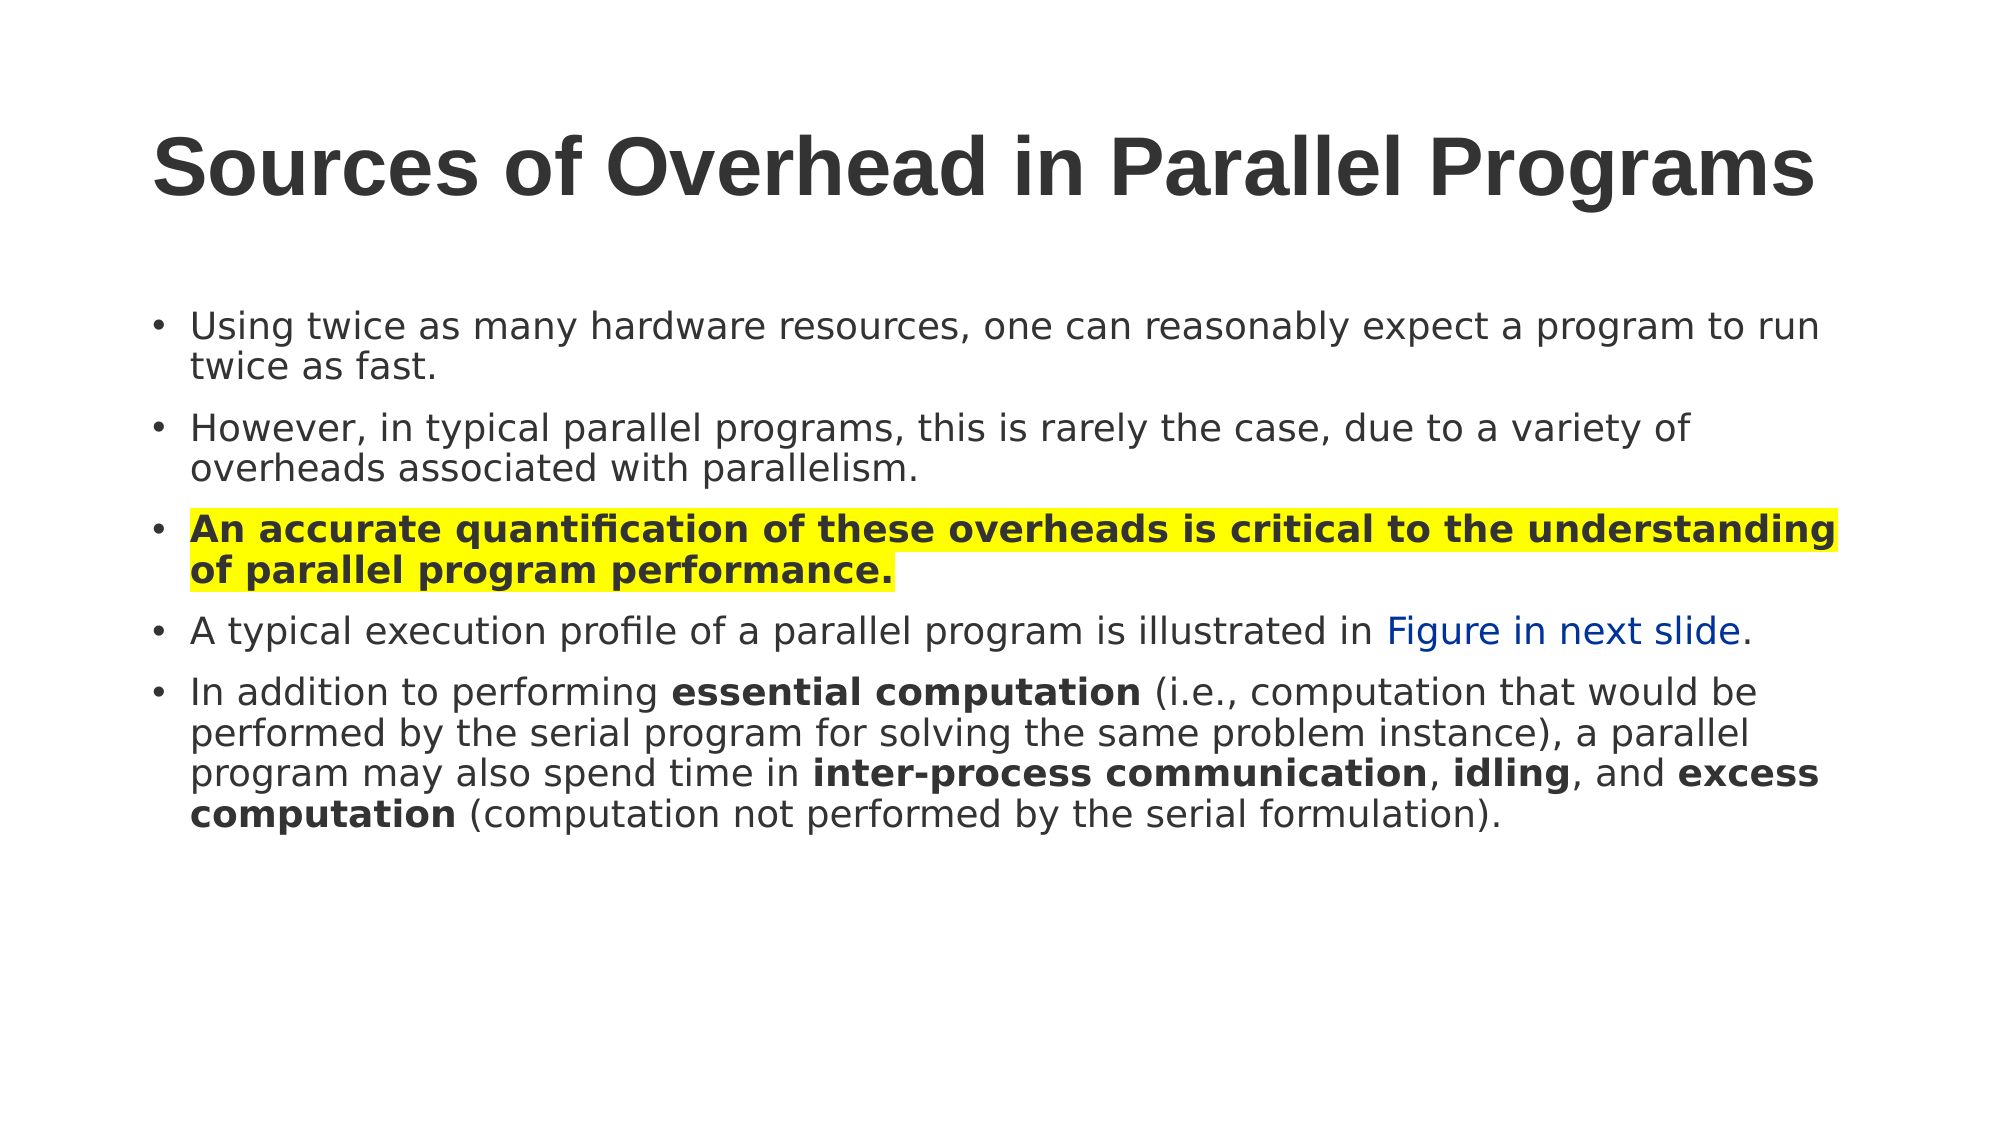

# Sources of Overhead in Parallel Programs
Using twice as many hardware resources, one can reasonably expect a program to run twice as fast.
However, in typical parallel programs, this is rarely the case, due to a variety of overheads associated with parallelism.
An accurate quantification of these overheads is critical to the understanding of parallel program performance.
A typical execution profile of a parallel program is illustrated in Figure in next slide.
In addition to performing essential computation (i.e., computation that would be performed by the serial program for solving the same problem instance), a parallel program may also spend time in inter-process communication, idling, and excess computation (computation not performed by the serial formulation).